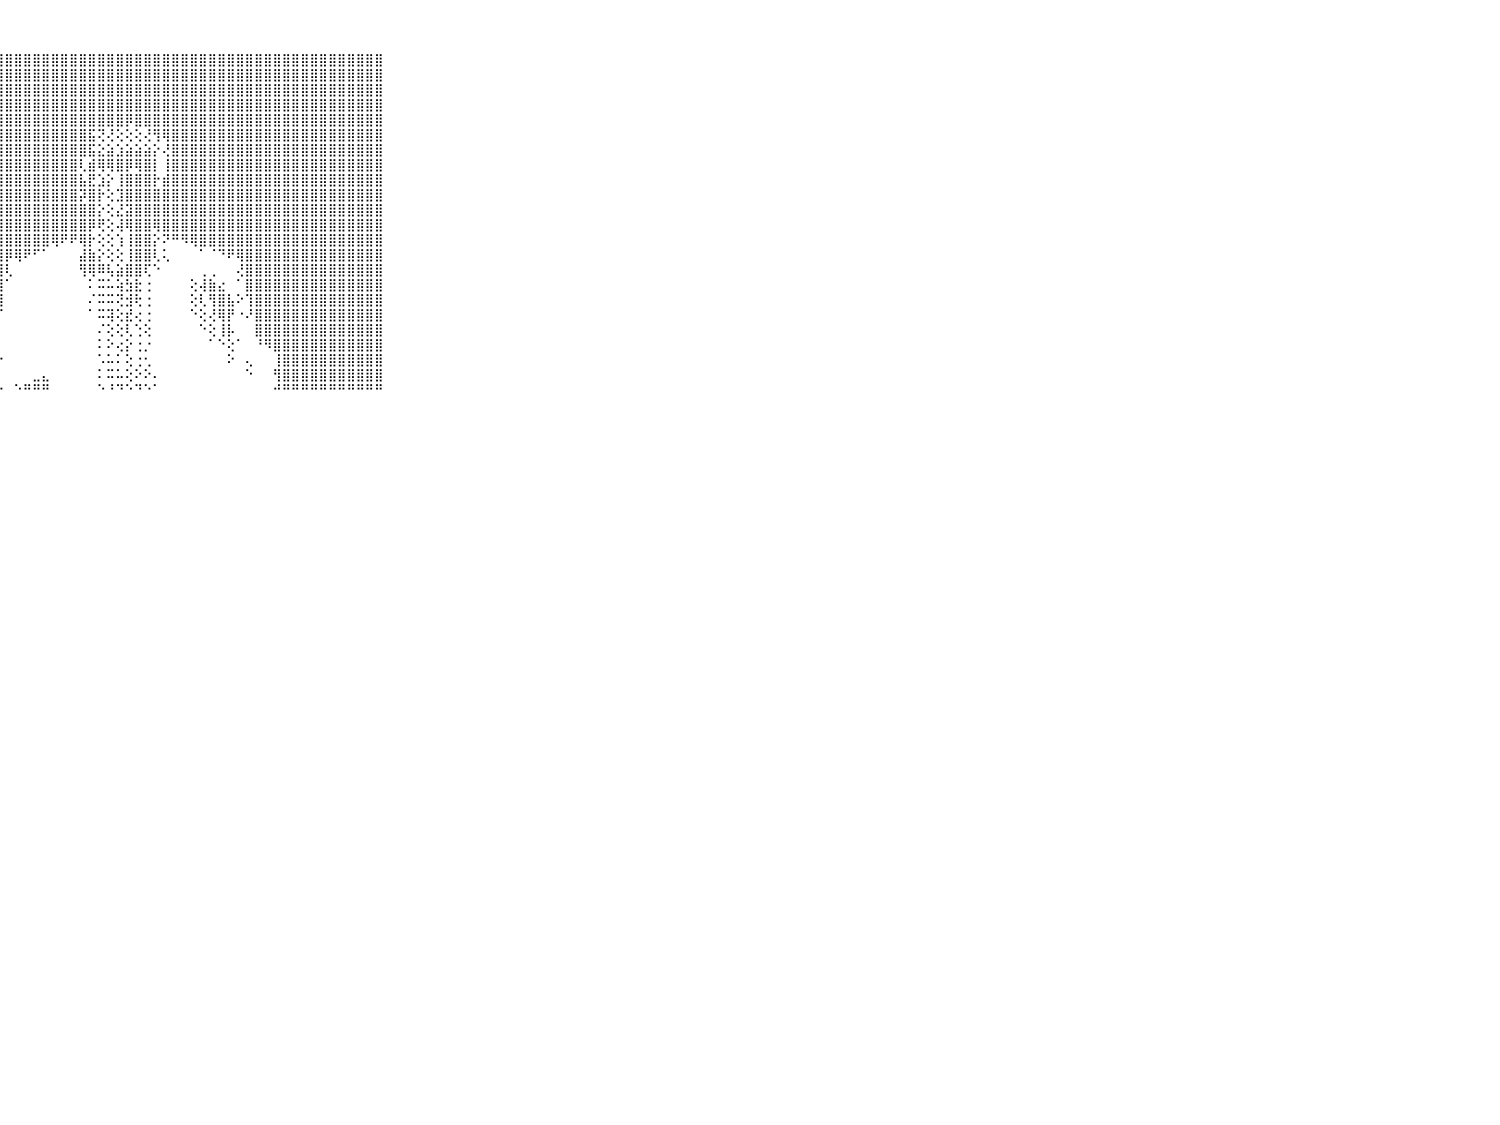

⠀⠀⠀⠀⠀⠀⠀⠀⠀⠀⠀⣿⣿⣿⣿⣿⣿⣿⣿⣿⣿⣿⣿⣿⣿⣿⣿⣿⣿⣿⣿⣿⣿⣿⣿⣿⣿⣿⣿⣿⣿⣿⣿⣿⣿⣿⣿⣿⣿⣿⣿⣿⣿⣿⣿⣿⣿⣿⣿⣿⣿⣿⣿⣿⣿⣿⣿⣿⣿⠀⠀⠀⠀⠀⠀⠀⠀⠀⠀⠀⠀
⠀⠀⠀⠀⠀⠀⠀⠀⠀⠀⠀⣿⣿⣿⣿⣿⣿⣿⣿⣿⣿⣿⣿⣿⣿⣿⣿⣿⣿⣿⣿⣿⣿⣿⣿⣿⣿⣿⣿⣿⣿⣿⣿⣿⣿⣿⣿⣿⣿⣿⣿⣿⣿⣿⣿⣿⣿⣿⣿⣿⣿⣿⣿⣿⣿⣿⣿⣿⣿⠀⠀⠀⠀⠀⠀⠀⠀⠀⠀⠀⠀
⠀⠀⠀⠀⠀⠀⠀⠀⠀⠀⠀⣿⣿⣿⣿⣿⣿⣿⣿⣿⣿⣿⣿⣿⣿⣿⣿⣿⣿⣿⣿⣿⣿⣿⣿⣿⣿⣿⣿⣿⣿⣿⣿⣿⣿⣿⣿⣿⣿⣿⣿⣿⣿⣿⣿⣿⣿⣿⣿⣿⣿⣿⣿⣿⣿⣿⣿⣿⣿⠀⠀⠀⠀⠀⠀⠀⠀⠀⠀⠀⠀
⠀⠀⠀⠀⠀⠀⠀⠀⠀⠀⠀⣿⣿⣿⣿⣿⣿⣿⣿⣿⣿⣿⣿⣿⣿⣿⣿⣿⣿⣿⣿⣿⣿⣿⣿⣿⣿⣿⣿⣿⣿⣿⣿⣿⣿⣿⣿⣿⣿⣿⣿⣿⣿⣿⣿⣿⣿⣿⣿⣿⣿⣿⣿⣿⣿⣿⣿⣿⣿⠀⠀⠀⠀⠀⠀⠀⠀⠀⠀⠀⠀
⠀⠀⠀⠀⠀⠀⠀⠀⠀⠀⠀⣿⣿⣿⣿⣿⣿⣿⣿⣿⣿⣿⣿⣿⣿⣿⣿⣿⣿⣿⣿⣿⣿⣿⣿⣿⣿⣿⣿⣿⣿⡿⣿⣿⣿⣿⣿⣿⣿⣿⣿⣿⣿⣿⣿⣿⣿⣿⣿⣿⣿⣿⣿⣿⣿⣿⣿⣿⣿⠀⠀⠀⠀⠀⠀⠀⠀⠀⠀⠀⠀
⠀⠀⠀⠀⠀⠀⠀⠀⠀⠀⠀⣿⣿⣿⣿⣿⣿⣿⣿⣿⣿⣿⣿⣿⣿⣿⣿⣿⣿⣿⣿⣿⣿⣿⣿⣿⣿⣯⢝⢜⢕⢕⢕⢜⢻⢿⣿⣿⣿⣿⣿⣿⣿⣿⣿⣿⣿⣿⣿⣿⣿⣿⣿⣿⣿⣿⣿⣿⣿⠀⠀⠀⠀⠀⠀⠀⠀⠀⠀⠀⠀
⠀⠀⠀⠀⠀⠀⠀⠀⠀⠀⠀⣿⣿⣿⣿⣿⣿⣿⣿⣿⣿⣿⣿⣿⣿⣿⣿⣿⣿⣿⣿⣿⣿⣿⣿⣿⣿⣯⣕⣵⣱⣵⣵⣵⡕⢜⣿⣿⣿⣿⣿⣿⣿⣿⣿⣿⣿⣿⣿⣿⣿⣿⣿⣿⣿⣿⣿⣿⣿⠀⠀⠀⠀⠀⠀⠀⠀⠀⠀⠀⠀
⠀⠀⠀⠀⠀⠀⠀⠀⠀⠀⠀⣿⣿⣿⣿⣿⣿⣿⣿⣿⣿⣿⣿⣿⣿⣿⣿⣿⣿⣿⣿⣿⣿⣿⣿⣿⢇⣾⢿⢿⣿⡿⢿⣿⡇⢸⣿⣿⣿⣿⣿⣿⣿⣿⣿⣿⣿⣿⣿⣿⣿⣿⣿⣿⣿⣿⣿⣿⣿⠀⠀⠀⠀⠀⠀⠀⠀⠀⠀⠀⠀
⠀⠀⠀⠀⠀⠀⠀⠀⠀⠀⠀⣿⣿⣿⣿⣿⣿⣿⣿⣿⣿⣿⣿⣿⣿⣿⣿⣿⣿⣿⣿⣿⣿⣿⣿⣿⣧⣟⣱⡕⢸⣿⣿⣿⡗⣾⣿⣿⣿⣿⣿⣿⣿⣿⣿⣿⣿⣿⣿⣿⣿⣿⣿⣿⣿⣿⣿⣿⣿⠀⠀⠀⠀⠀⠀⠀⠀⠀⠀⠀⠀
⠀⠀⠀⠀⠀⠀⠀⠀⠀⠀⠀⣿⣿⣿⣿⣿⣿⣿⣿⣿⣿⣿⣿⣿⣿⣿⣿⣿⣿⣿⣿⣿⣿⣿⣿⣿⡽⣿⡗⢕⣹⣿⣿⣿⣿⣿⣿⣿⣿⣿⣿⣿⣿⣿⣿⣿⣿⣿⣿⣿⣿⣿⣿⣿⣿⣿⣿⣿⣿⠀⠀⠀⠀⠀⠀⠀⠀⠀⠀⠀⠀
⠀⠀⠀⠀⠀⠀⠀⠀⠀⠀⠀⣿⣿⣿⣿⣿⣿⣿⣿⣿⣿⣿⣿⣿⣿⣿⣿⣿⣿⣿⣿⣿⣿⣿⣿⣿⣿⣿⡕⢕⣜⣽⣿⣿⣿⣿⣿⣿⣿⣿⣿⣿⣿⣿⣿⣿⣿⣿⣿⣿⣿⣿⣿⣿⣿⣿⣿⣿⣿⠀⠀⠀⠀⠀⠀⠀⠀⠀⠀⠀⠀
⠀⠀⠀⠀⠀⠀⠀⠀⠀⠀⠀⣿⣿⣿⣿⣿⣿⣿⣿⣿⣿⣿⣿⣿⣿⣿⣿⣿⣿⣿⣿⣿⣿⣿⣿⣿⣿⡿⢟⢕⢼⢿⣿⣿⢿⣿⣿⣿⣿⣿⣿⣿⣿⣿⣿⣿⣿⣿⣿⣿⣿⣿⣿⣿⣿⣿⣿⣿⣿⠀⠀⠀⠀⠀⠀⠀⠀⠀⠀⠀⠀
⠀⠀⠀⠀⠀⠀⠀⠀⠀⠀⠀⣿⣿⣿⣿⣿⣿⣿⣿⣿⣿⣿⣿⣿⣿⣿⣿⣿⣿⣿⣿⣿⣿⢿⠟⠟⢿⡗⢕⢕⢱⢸⣿⣿⡕⠝⠛⠻⢿⣿⣿⣿⣿⣿⣿⣿⣿⣿⣿⣿⣿⣿⣿⣿⣿⣿⣿⣿⣿⠀⠀⠀⠀⠀⠀⠀⠀⠀⠀⠀⠀
⠀⠀⠀⠀⠀⠀⠀⠀⠀⠀⠀⣿⣿⣿⣿⣿⣿⣿⣿⣿⣿⣿⣿⣿⣿⣿⣿⣿⡿⢿⠟⠋⠁⠀⠀⠀⣼⣷⡕⢕⢕⢸⣿⣿⢇⢅⠀⠀⠀⠁⠈⠙⠟⢿⣿⣿⣿⣿⣿⣿⣿⣿⣿⣿⣿⣿⣿⣿⣿⠀⠀⠀⠀⠀⠀⠀⠀⠀⠀⠀⠀
⠀⠀⠀⠀⠀⠀⠀⠀⠀⠀⠀⣿⣿⣿⣿⣿⣿⣿⣿⣿⣿⣿⣿⣿⣿⣿⣿⣿⢇⠀⠀⠀⠀⠀⠀⠀⢻⢿⠿⢧⣵⣿⣿⢏⠑⠀⠀⠀⠀⢀⢀⠀⠀⢜⣿⣿⣿⣿⣿⣿⣿⣿⣿⣿⣿⣿⣿⣿⣿⠀⠀⠀⠀⠀⠀⠀⠀⠀⠀⠀⠀
⠀⠀⠀⠀⠀⠀⠀⠀⠀⠀⠀⣿⣿⣿⣿⣿⣿⣿⣿⣿⣿⣿⣿⣿⣿⣿⣿⣿⠁⠀⠀⠀⠀⠀⠀⠀⠀⠅⠭⠥⢵⣳⣗⢐⠀⠀⠀⠀⢕⢼⣷⣔⠀⠁⣿⣿⣿⣿⣿⣿⣿⣿⣿⣿⣿⣿⣿⣿⣿⠀⠀⠀⠀⠀⠀⠀⠀⠀⠀⠀⠀
⠀⠀⠀⠀⠀⠀⠀⠀⠀⠀⠀⣿⣿⣿⣿⣿⣿⣿⣿⣿⣿⣿⣿⣿⣿⣿⣿⣿⠀⠀⠀⠀⠀⠀⠀⠀⠀⠌⠭⠭⢝⣺⢗⢐⠀⠀⠀⠀⢕⢇⢻⣿⣧⠕⢹⣿⣿⣿⣿⣿⣿⣿⣿⣿⣿⣿⣿⣿⣿⠀⠀⠀⠀⠀⠀⠀⠀⠀⠀⠀⠀
⠀⠀⠀⠀⠀⠀⠀⠀⠀⠀⠀⣿⣿⣿⣿⣿⣿⣿⣿⣿⣿⣿⣿⣿⣿⣿⣿⡏⠀⠀⠀⠀⠀⠀⠀⠀⠀⠁⠭⢽⢕⣞⢔⢐⠀⠀⠀⠀⠑⢕⢜⢿⡟⠐⠜⣿⣿⣿⣿⣿⣿⣿⣿⣿⣿⣿⣿⣿⣿⠀⠀⠀⠀⠀⠀⠀⠀⠀⠀⠀⠀
⠀⠀⠀⠀⠀⠀⠀⠀⠀⠀⠀⣿⣿⣿⣿⣿⣿⣿⣿⣿⣿⣿⣿⣿⣿⣿⣿⠇⠀⠀⠀⠀⠀⠀⠀⠀⠀⠀⠌⢕⢕⢇⢑⢕⠀⠀⠀⠀⠀⠑⢕⢸⡧⠀⠀⣿⣿⣿⣿⣿⣿⣿⣿⣿⣿⣿⣿⣿⣿⠀⠀⠀⠀⠀⠀⠀⠀⠀⠀⠀⠀
⠀⠀⠀⠀⠀⠀⠀⠀⠀⠀⠀⣿⣿⣿⣿⣿⣿⣿⣿⣿⣿⣿⣿⣿⣿⣿⣿⡆⠀⠀⠀⠀⠀⠀⠀⠀⠀⠀⠅⠕⢔⡕⢐⡐⠀⠀⠀⠀⠀⠀⠁⠑⢕⠁⠀⠘⠻⣿⣿⣿⣿⣿⣿⣿⣿⣿⣿⣿⣿⠀⠀⠀⠀⠀⠀⠀⠀⠀⠀⠀⠀
⠀⠀⠀⠀⠀⠀⠀⠀⠀⠀⠀⣿⣿⣿⣿⣿⣿⣿⣿⣿⣿⣿⣿⣿⣿⣿⢏⠑⠀⠀⠀⠀⠀⠀⠀⠀⠀⠀⠡⠥⠅⢕⢐⢂⠀⠀⠀⠀⠀⠀⠀⠀⠕⠀⢄⠀⠀⢸⣿⣿⣿⣿⣿⣿⣿⣿⣿⣿⣿⠀⠀⠀⠀⠀⠀⠀⠀⠀⠀⠀⠀
⠀⠀⠀⠀⠀⠀⠀⠀⠀⠀⠀⣿⣿⣿⣿⣿⣿⣿⣿⣿⣿⣿⣿⣿⣿⣿⢑⠀⠀⠀⠀⣀⣄⠀⠀⠀⠀⠀⠅⠭⠥⢕⠕⠕⠄⠀⠀⠀⠀⠀⠀⠀⠀⠀⠑⠀⠀⢻⣿⣿⣿⣿⣿⣿⣿⣿⣿⣿⣿⠀⠀⠀⠀⠀⠀⠀⠀⠀⠀⠀⠀
⠀⠀⠀⠀⠀⠀⠀⠀⠀⠀⠀⠛⠛⠛⠛⠛⠛⠛⠛⠛⠛⠛⠛⠛⠛⠛⠓⠐⠀⠑⠛⠛⠛⠀⠀⠀⠀⠀⠑⠘⠙⠑⠙⠑⠁⠀⠀⠀⠀⠀⠀⠀⠀⠀⠀⠀⠀⠚⠛⠛⠛⠛⠛⠛⠛⠛⠛⠛⠛⠀⠀⠀⠀⠀⠀⠀⠀⠀⠀⠀⠀